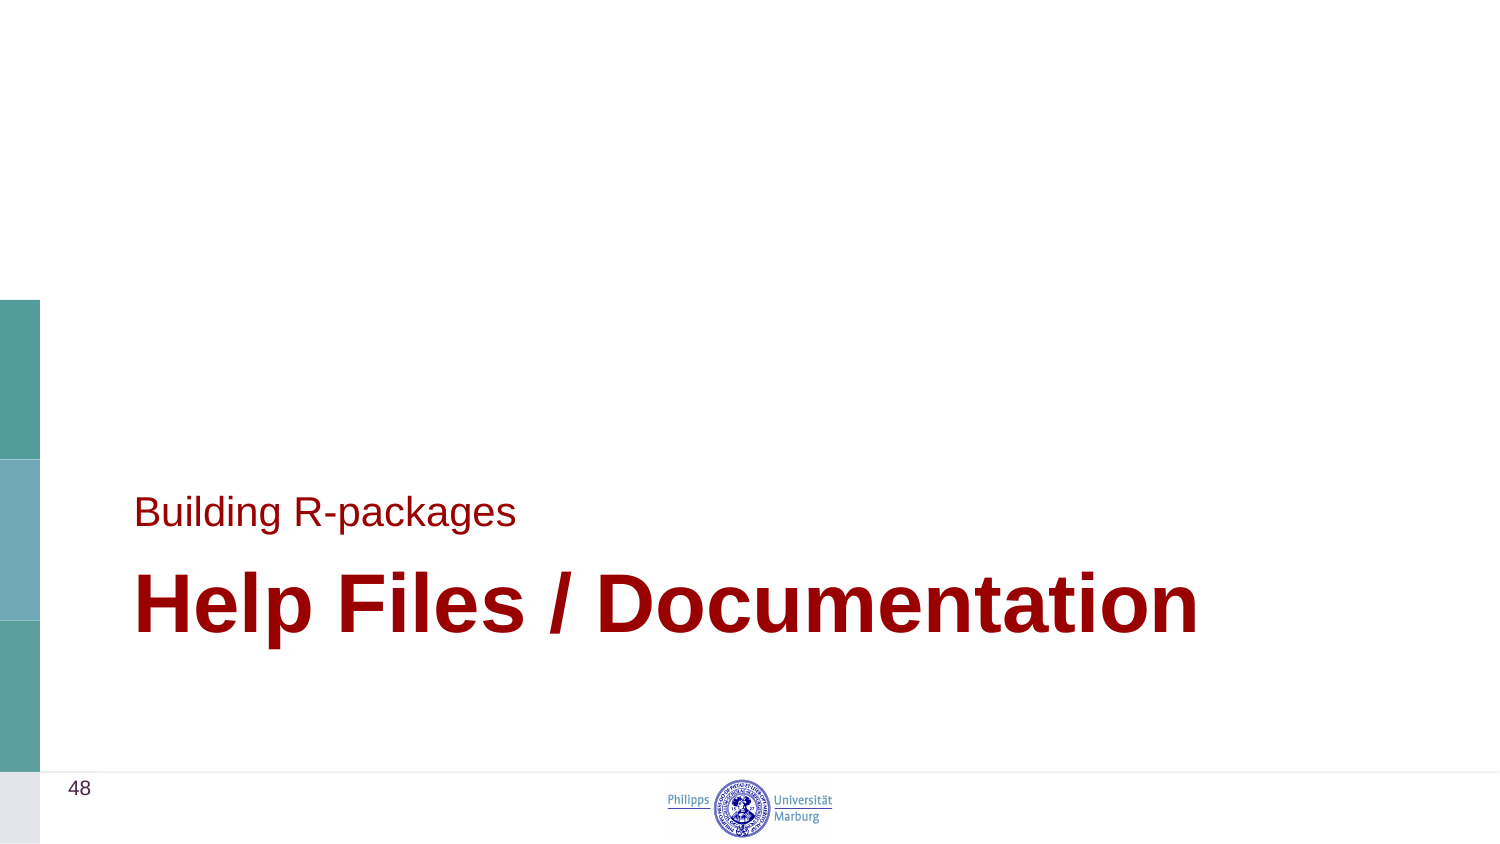

Building R-packages
# Help Files / Documentation
48